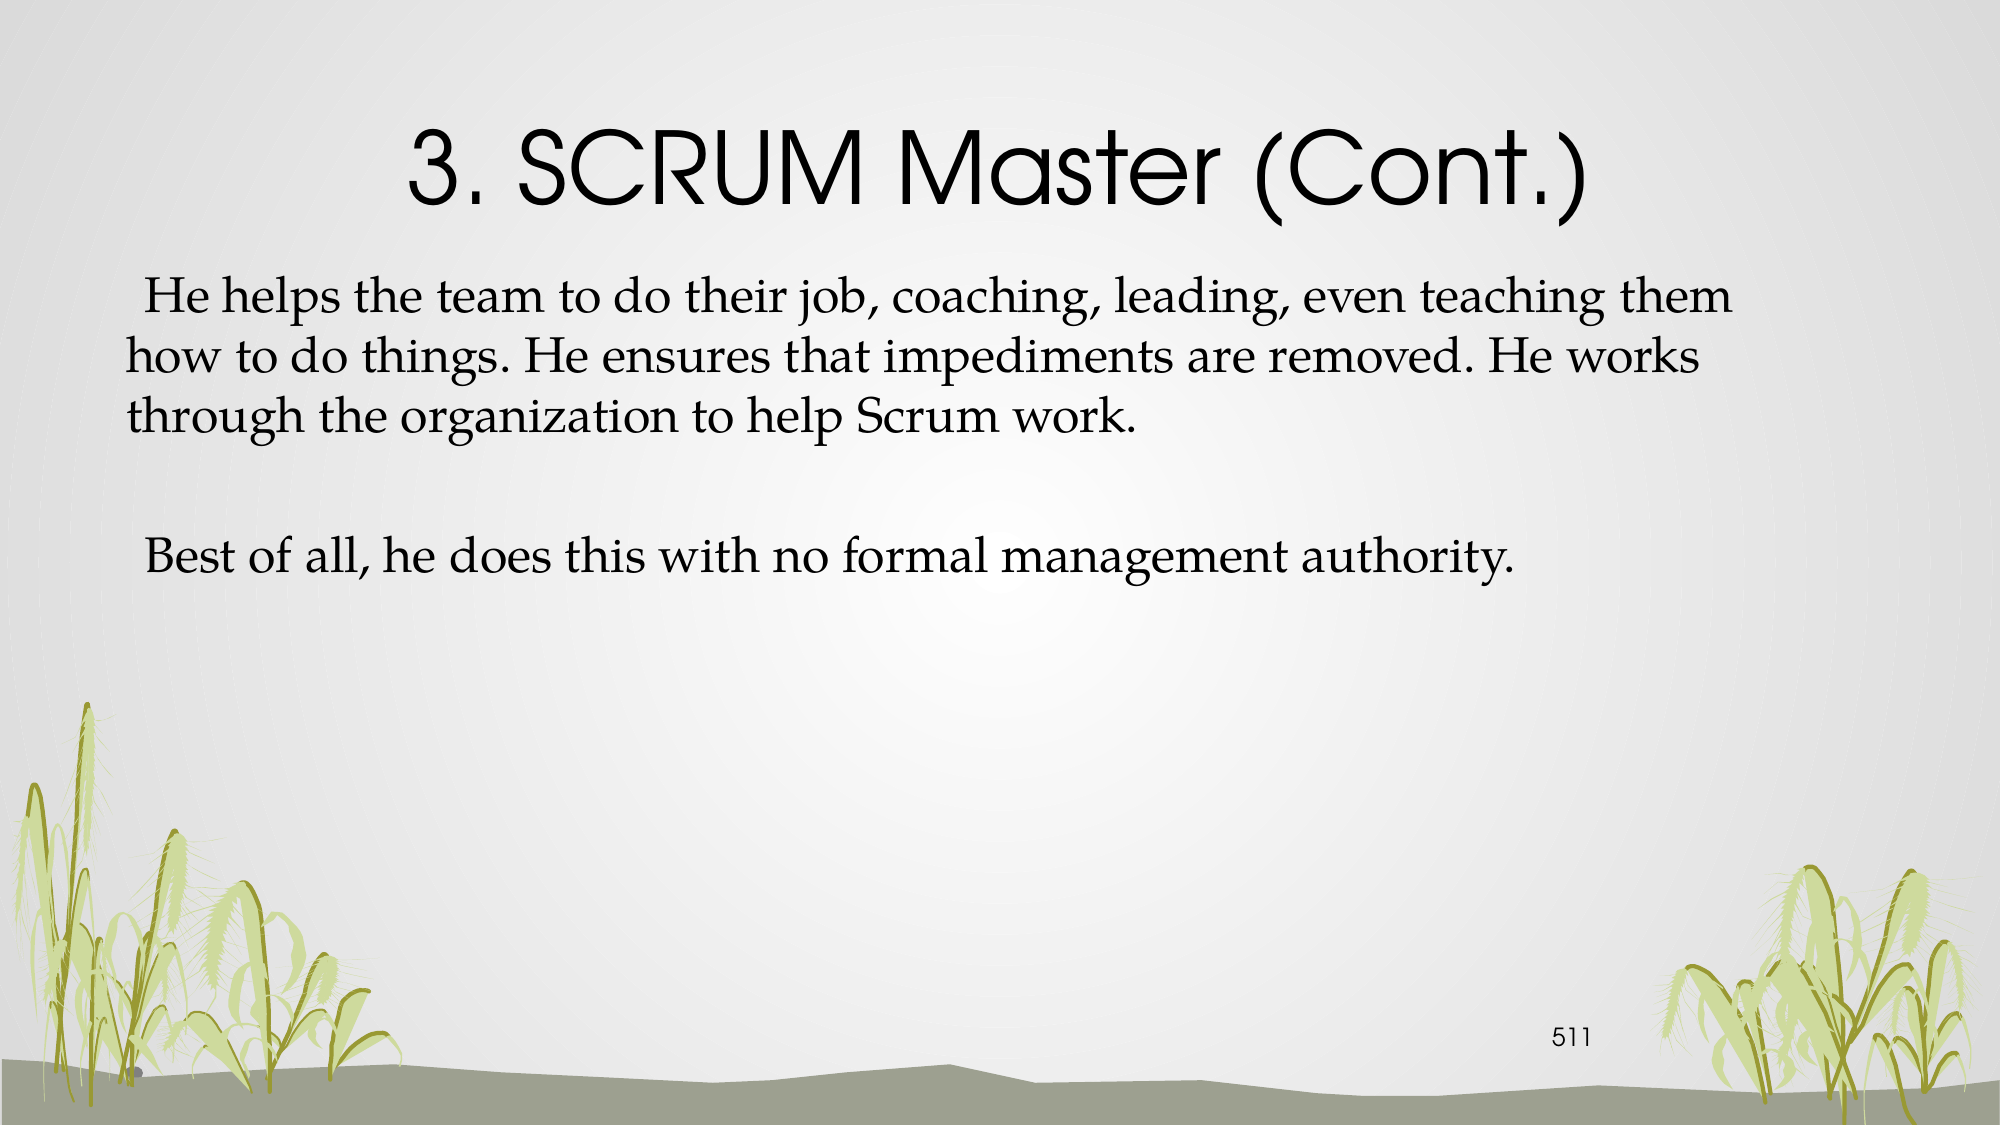

# 3. SCRUM Master (Cont.)
      He helps the team to do their job, coaching, leading, even teaching them how to do things. He ensures that impediments are removed. He works through the organization to help Scrum work.

      Best of all, he does this with no formal management authority.
511